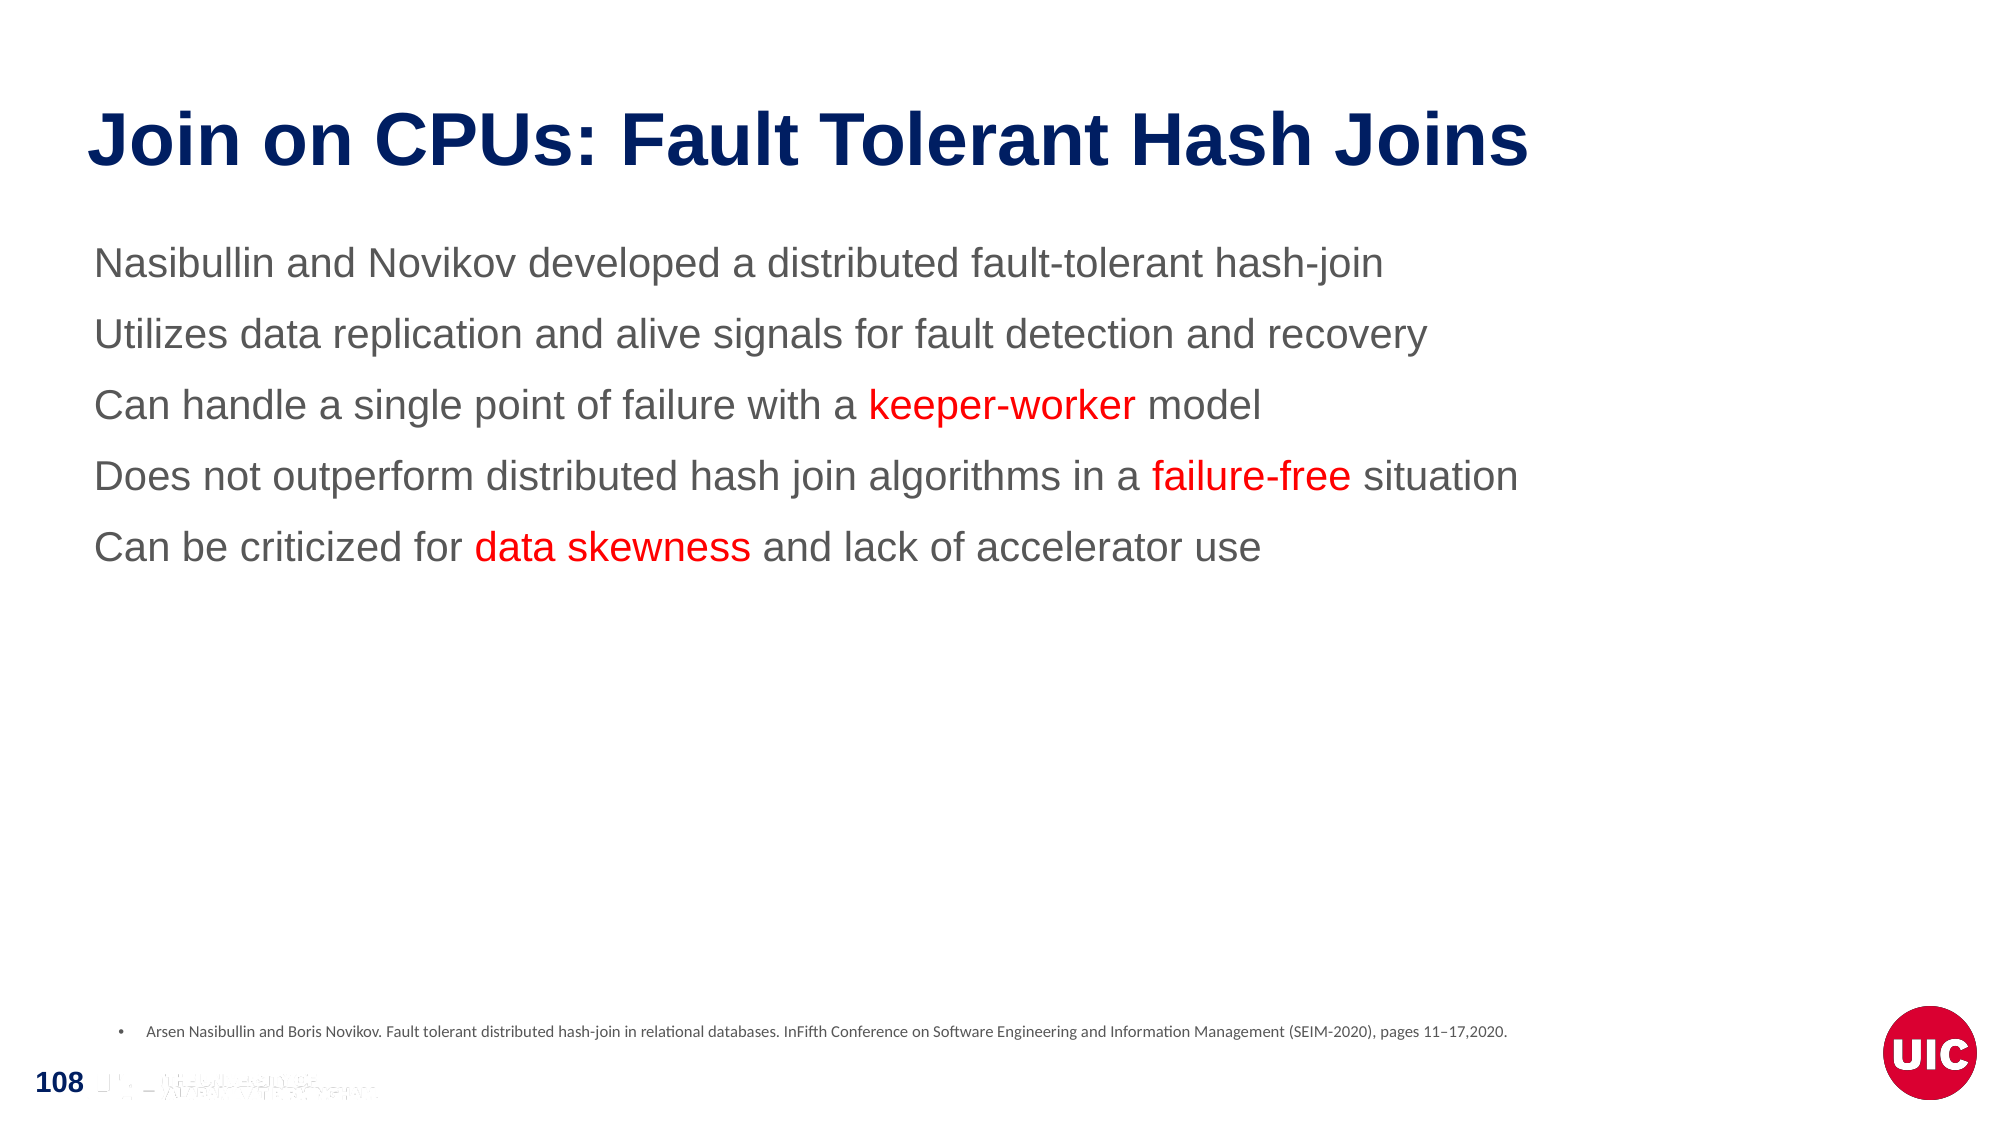

# Join on CPUs: Fault Tolerant Hash Joins
Nasibullin and Novikov developed a distributed fault-tolerant hash-join
Utilizes data replication and alive signals for fault detection and recovery
Can handle a single point of failure with a keeper-worker model
Does not outperform distributed hash join algorithms in a failure-free situation
Can be criticized for data skewness and lack of accelerator use
Arsen Nasibullin and Boris Novikov. Fault tolerant distributed hash-join in relational databases. InFifth Conference on Software Engineering and Information Management (SEIM-2020), pages 11–17,2020.